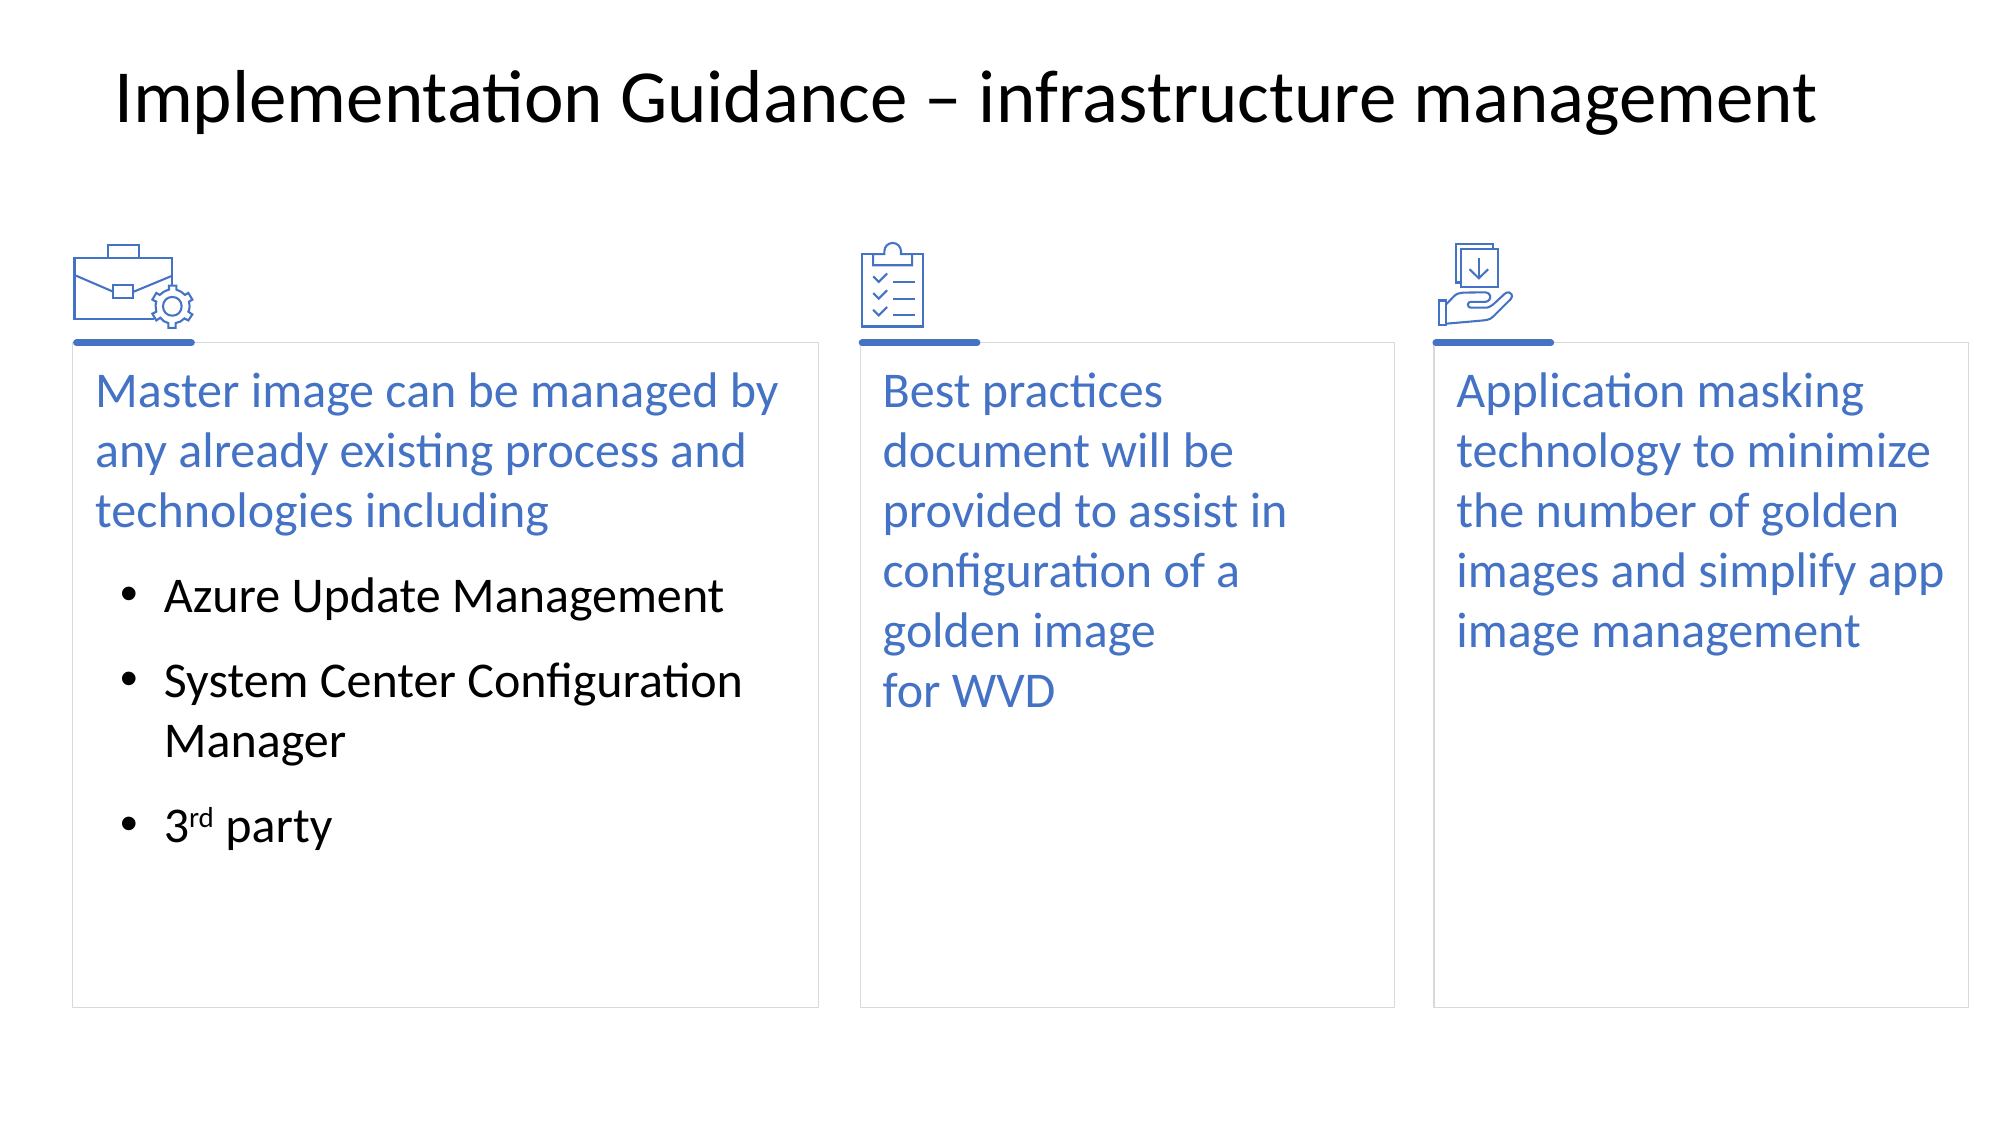

Implementation Guidance – infrastructure management

Master image can be managed by any already existing process and technologies including
Azure Update Management
System Center Configuration Manager
3rd party
Best practices document will be provided to assist in configuration of a golden image
for WVD
Application masking technology to minimize the number of golden images and simplify app image management